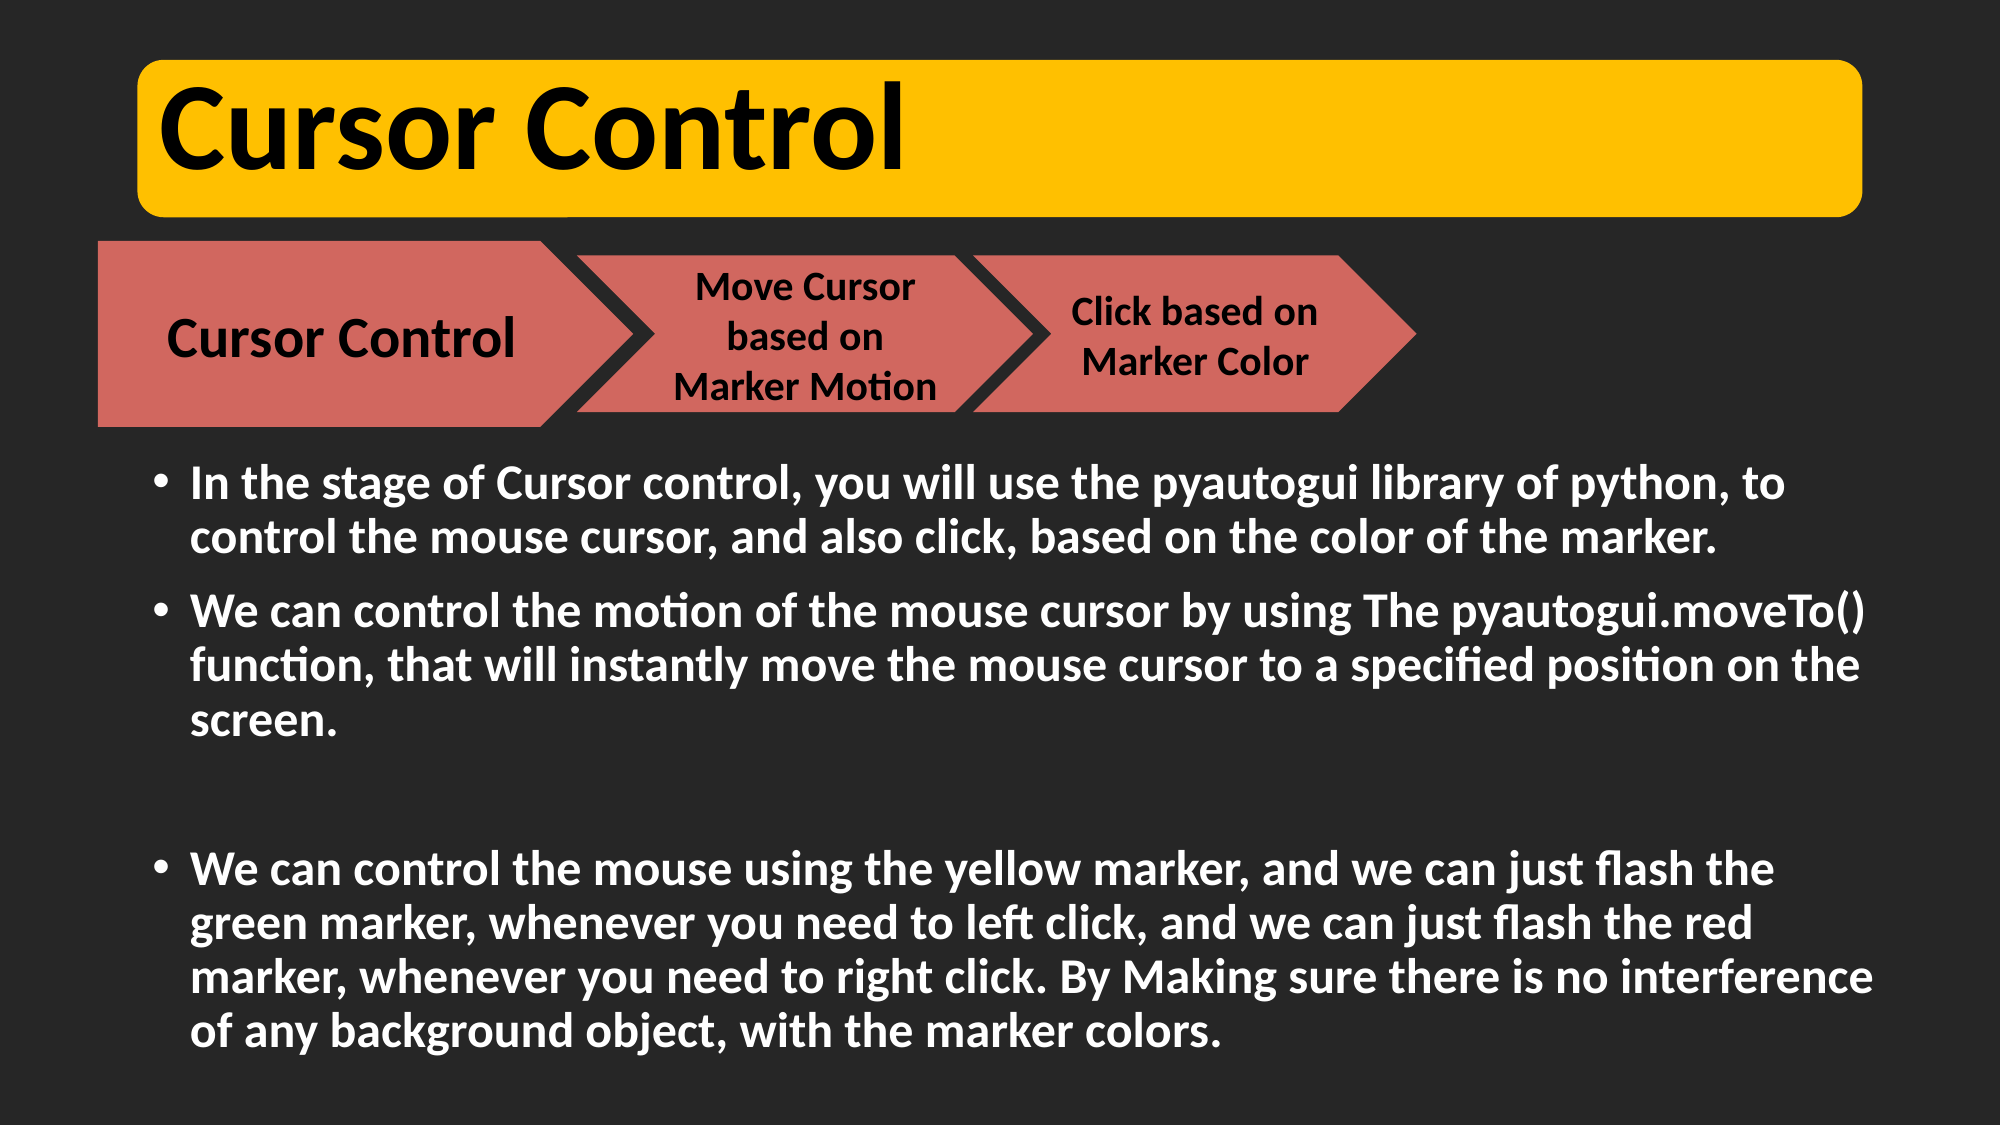

Cursor Control
Cursor Control
Move Cursor based on Marker Motion
Click based on Marker Color

In the stage of Cursor control, you will use the pyautogui library of python, to control the mouse cursor, and also click, based on the color of the marker.
We can control the motion of the mouse cursor by using The pyautogui.moveTo() function, that will instantly move the mouse cursor to a specified position on the screen.

We can control the mouse using the yellow marker, and we can just flash the green marker, whenever you need to left click, and we can just flash the red marker, whenever you need to right click. By Making sure there is no interference of any background object, with the marker colors.